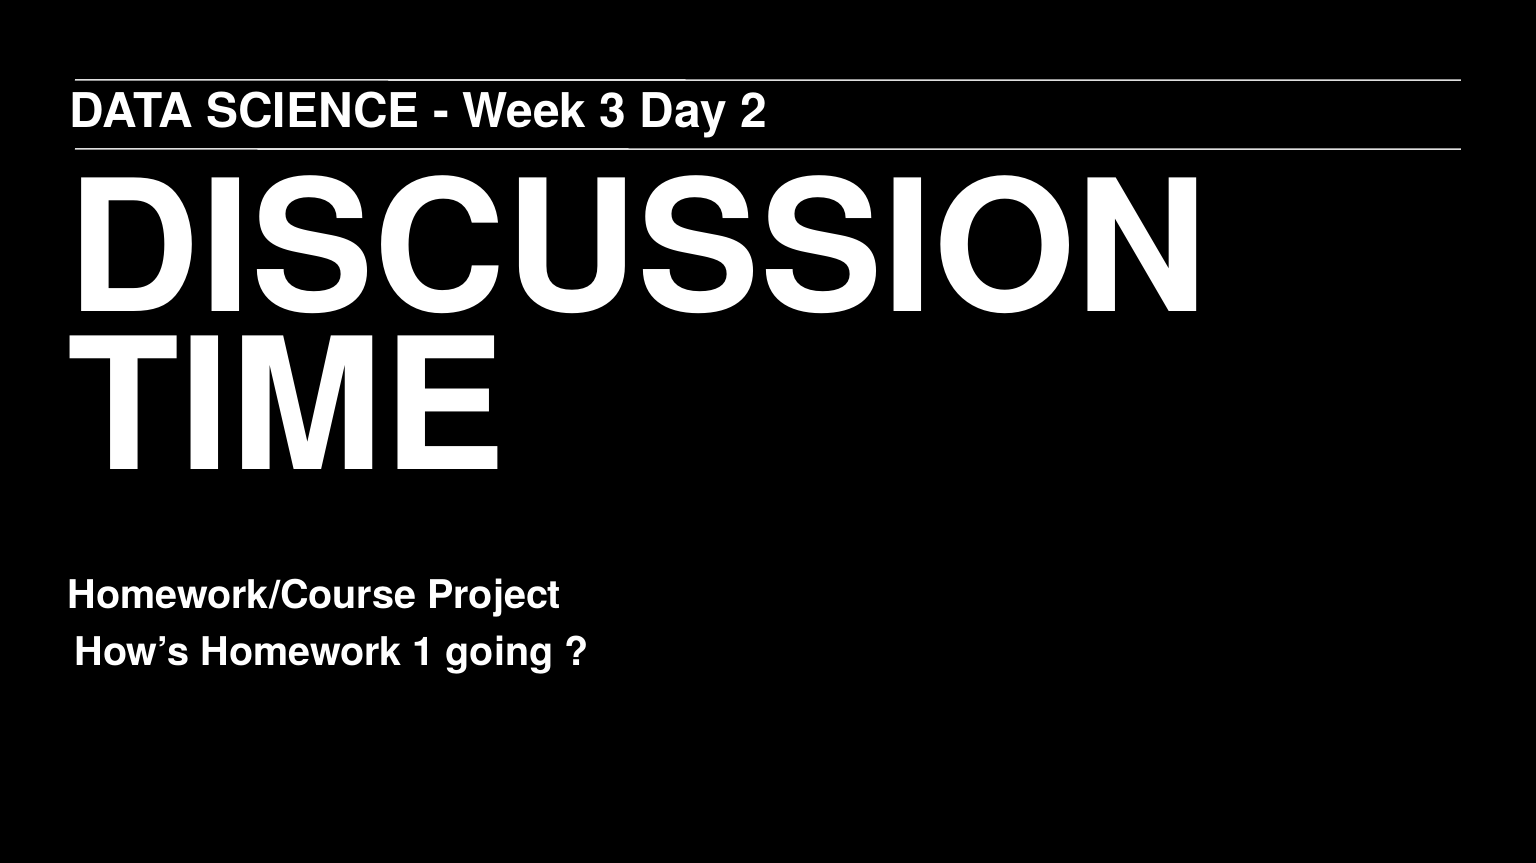

DATA SCIENCE - Week 3 Day 2

DISCUSSION TIME

Homework/Course Project
How’s Homework 1 going ?